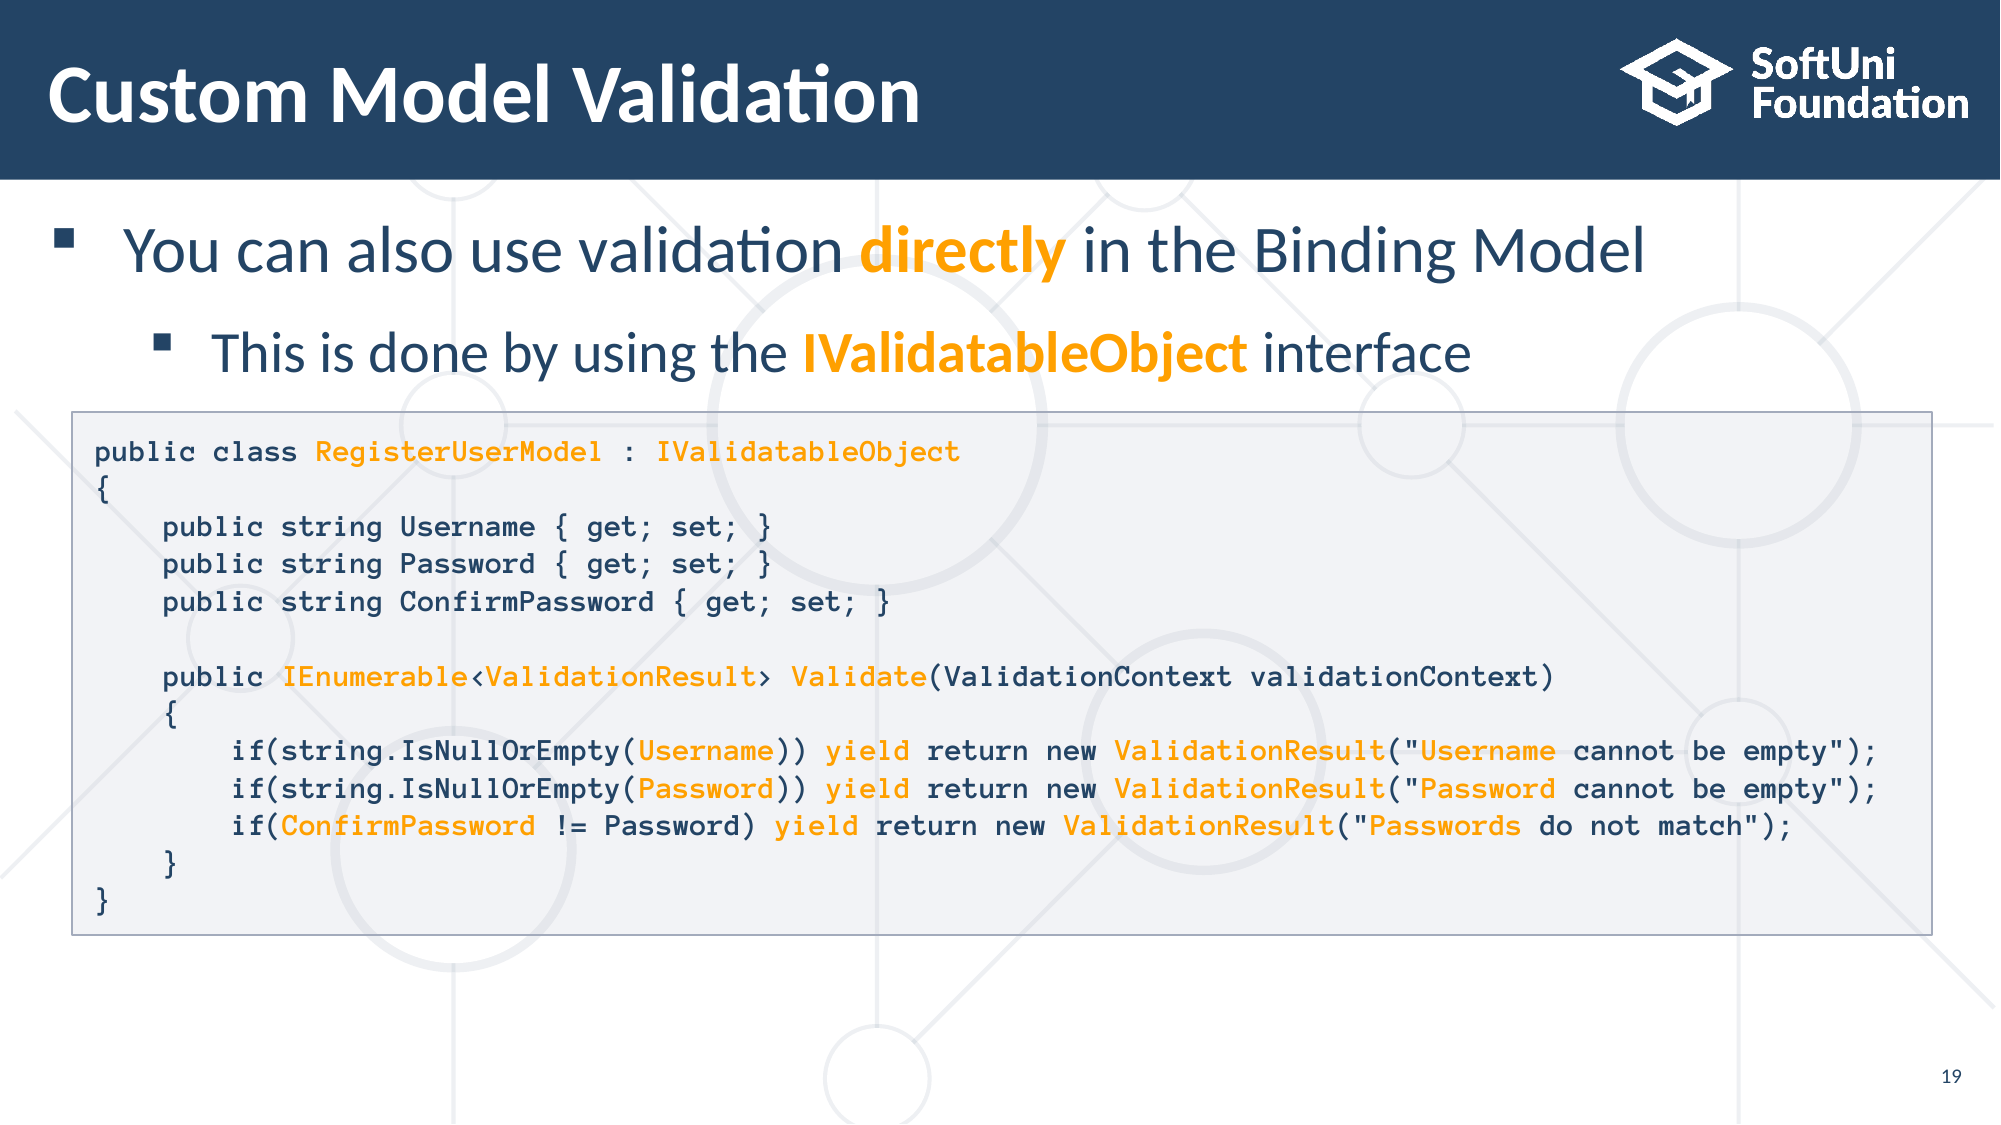

# Custom Model Validation
You can also use validation directly in the Binding Model
This is done by using the IValidatableObject interface
public class RegisterUserModel : IValidatableObject
{
    public string Username { get; set; }
    public string Password { get; set; }
    public string ConfirmPassword { get; set; }

    public IEnumerable<ValidationResult> Validate(ValidationContext validationContext)
    {
        if(string.IsNullOrEmpty(Username)) yield return new ValidationResult("Username cannot be empty");
        if(string.IsNullOrEmpty(Password)) yield return new ValidationResult("Password cannot be empty");
        if(ConfirmPassword != Password) yield return new ValidationResult("Passwords do not match");
    }
}
19